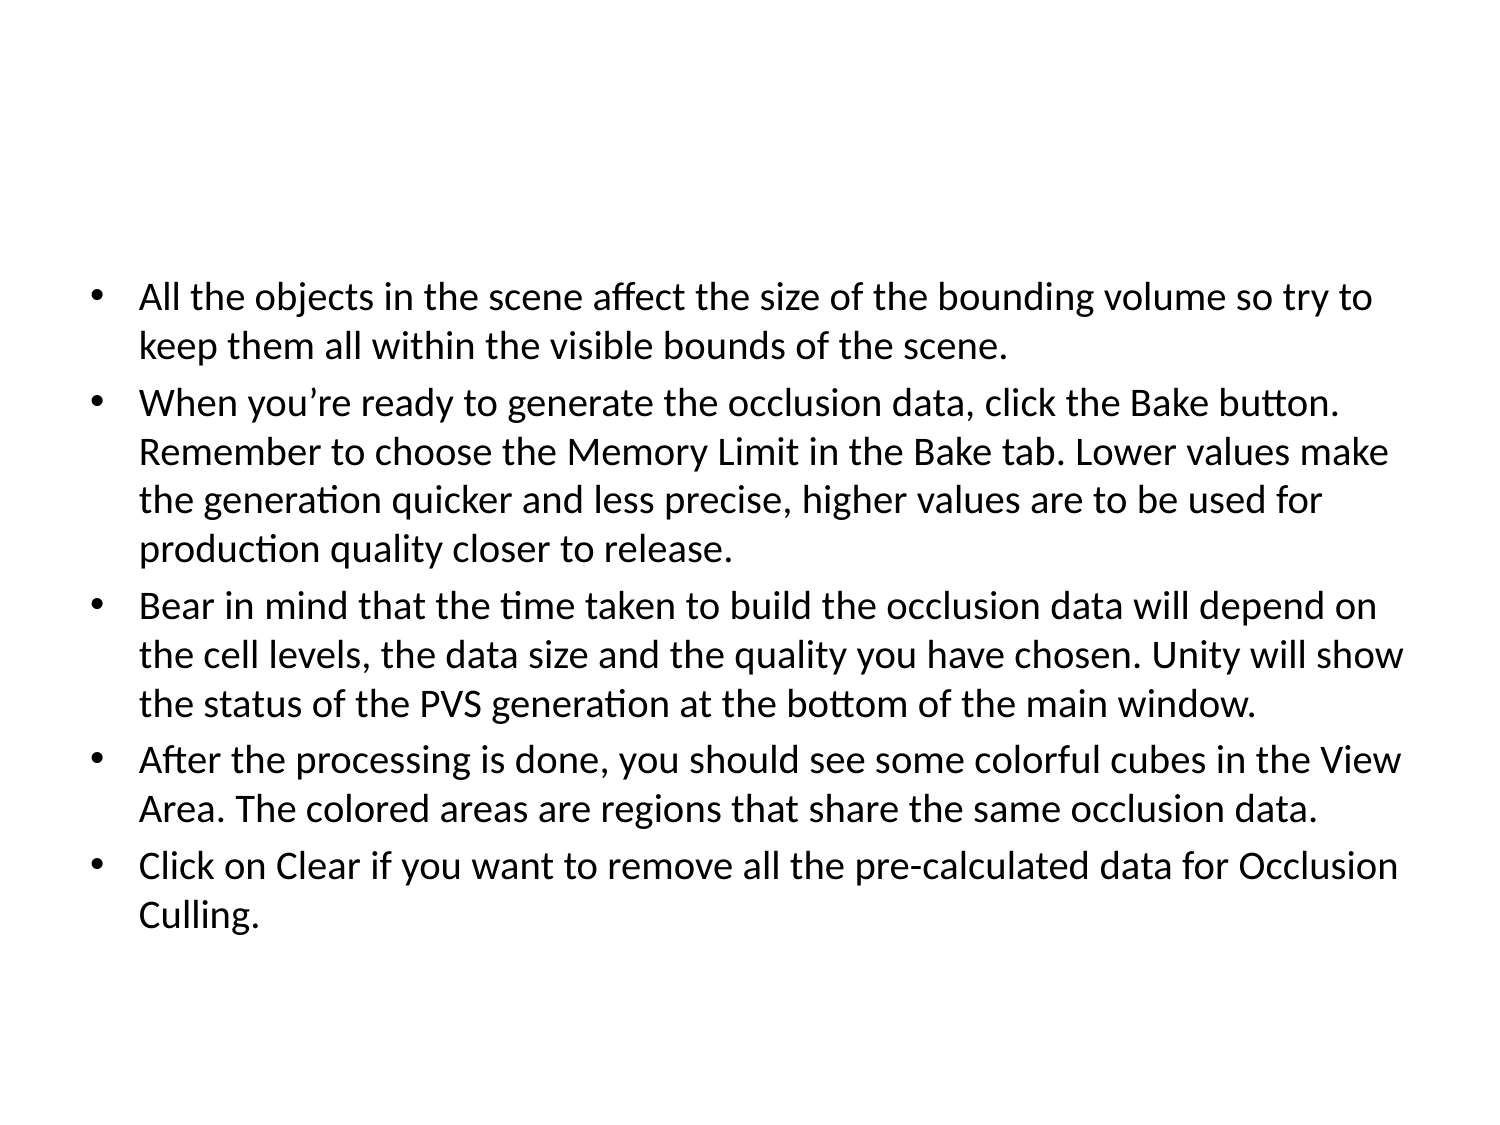

#
All the objects in the scene affect the size of the bounding volume so try to keep them all within the visible bounds of the scene.
When you’re ready to generate the occlusion data, click the Bake button. Remember to choose the Memory Limit in the Bake tab. Lower values make the generation quicker and less precise, higher values are to be used for production quality closer to release.
Bear in mind that the time taken to build the occlusion data will depend on the cell levels, the data size and the quality you have chosen. Unity will show the status of the PVS generation at the bottom of the main window.
After the processing is done, you should see some colorful cubes in the View Area. The colored areas are regions that share the same occlusion data.
Click on Clear if you want to remove all the pre-calculated data for Occlusion Culling.